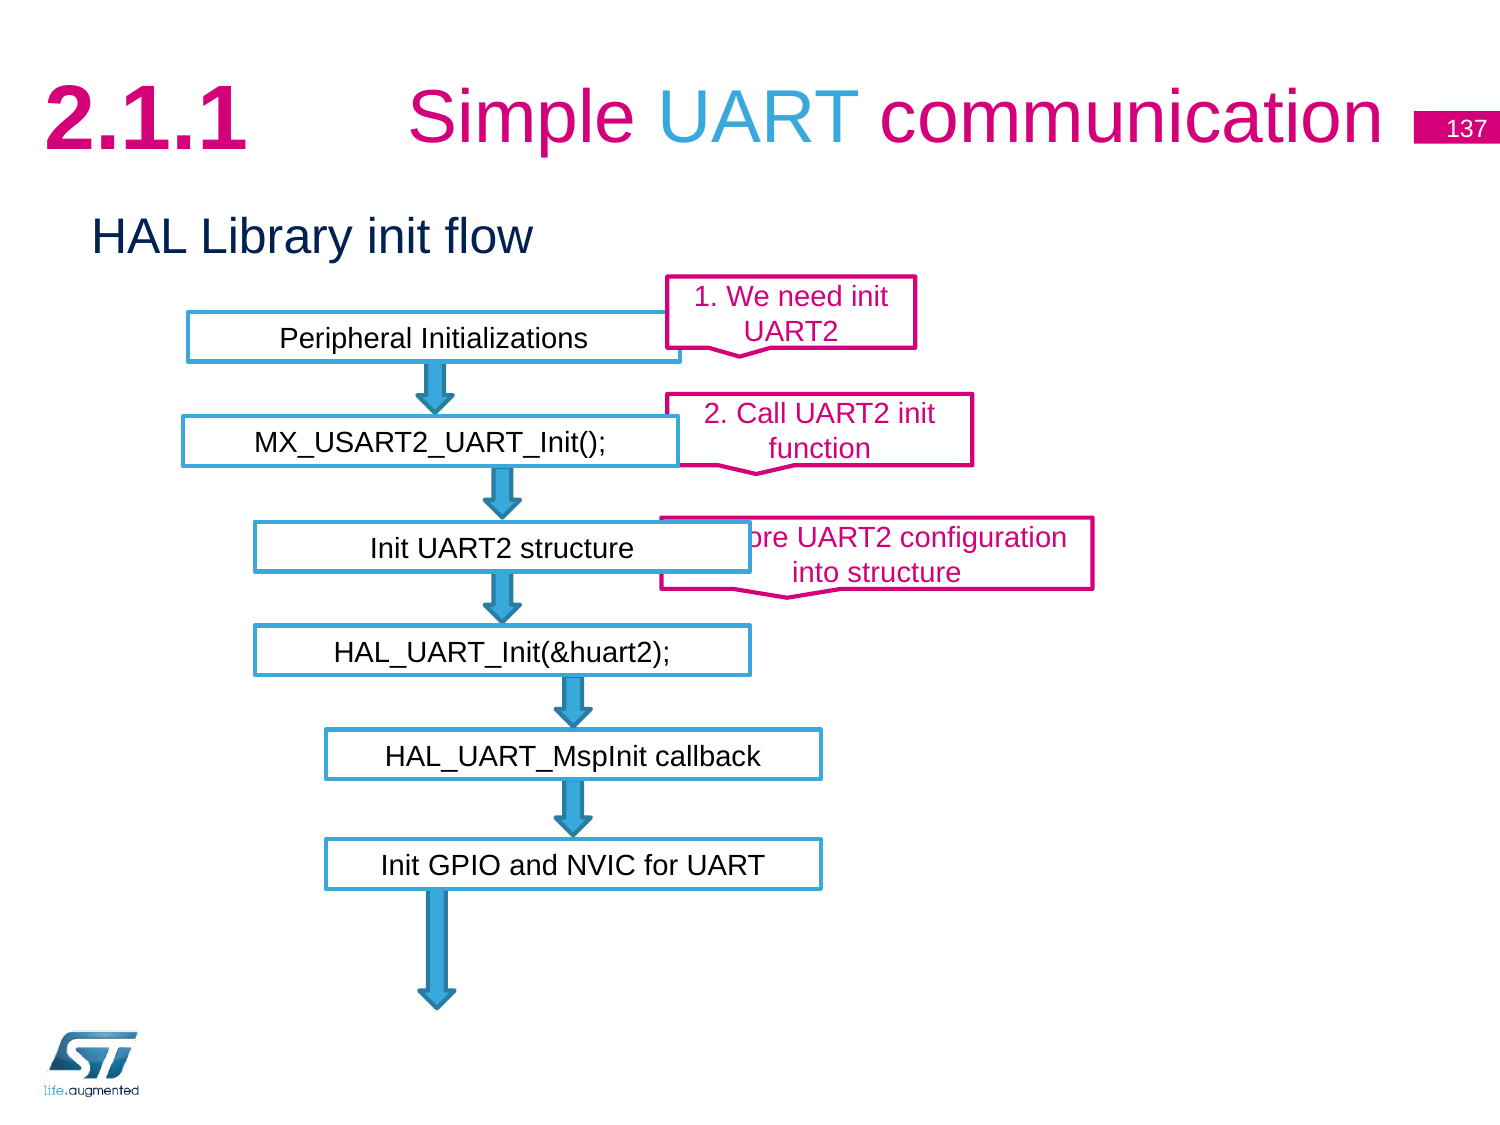

# Simple UART communication
2.1.1
137
HAL Library init flow

1. We need init UART2
Peripheral Initializations

2. Call UART2 init function
MX_USART2_UART_Init();

3. Store UART2 configuration into structure
Init UART2 structure

HAL_UART_Init(&huart2);

HAL_UART_MspInit callback

Init GPIO and NVIC for UART